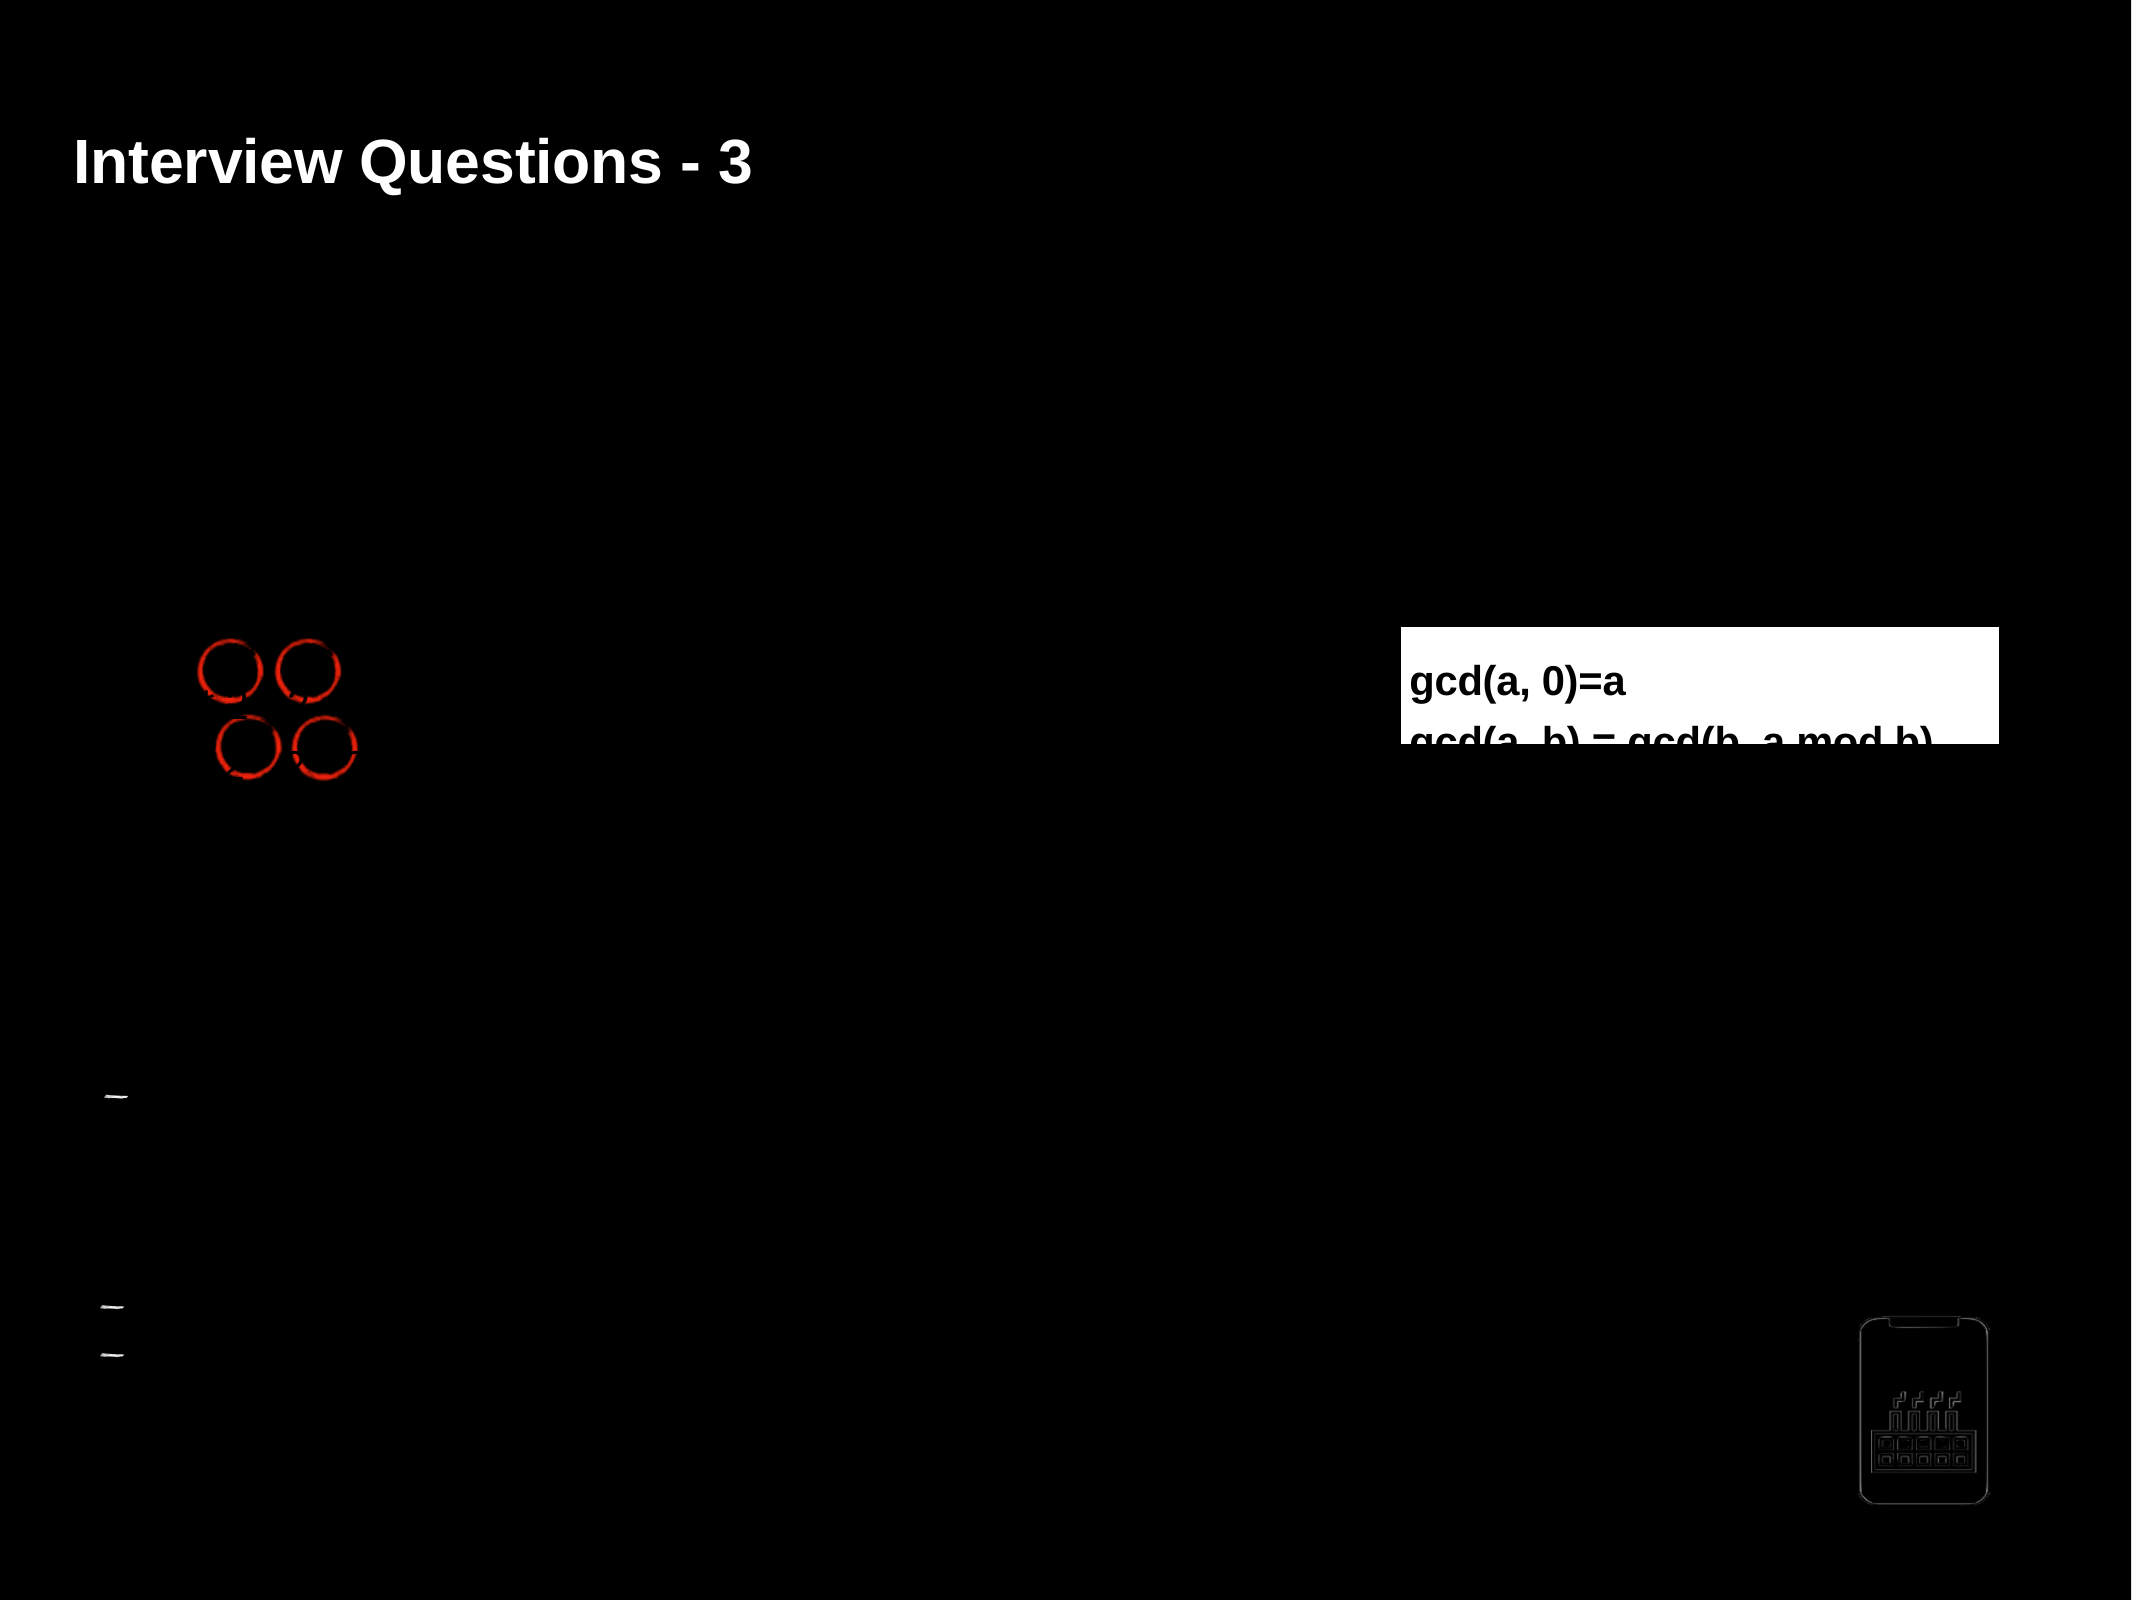

Interview Questions - 3
How to ﬁnd GCD ( Greatest Common Divisor) of two numbers using recursion?
Step 1 : Recursive case - the ﬂow
GCD is the largest positive integer that divides the numbers without a remainder
Euclidean algorithm
gcd(8,12) = 4 8 = 2 * 2 * 2
12 = 2 * 2 * 3
gcd(a, 0)=a
gcd(a, b) = gcd(b, a mod b)
gcd(48,18)
Step 1 : 48/18 = 2 remainder 12
Step 2 : 18/12 = 1 remainder 6
Step 3 : 12/6 = 2 remainder 0

Step 2 : Base case - the stopping criterion
b = 0

Step 3 : Unintentional case - the constraint
Positive integers
Convert negative numbers to positive

AppMillers
www.appmillers.com